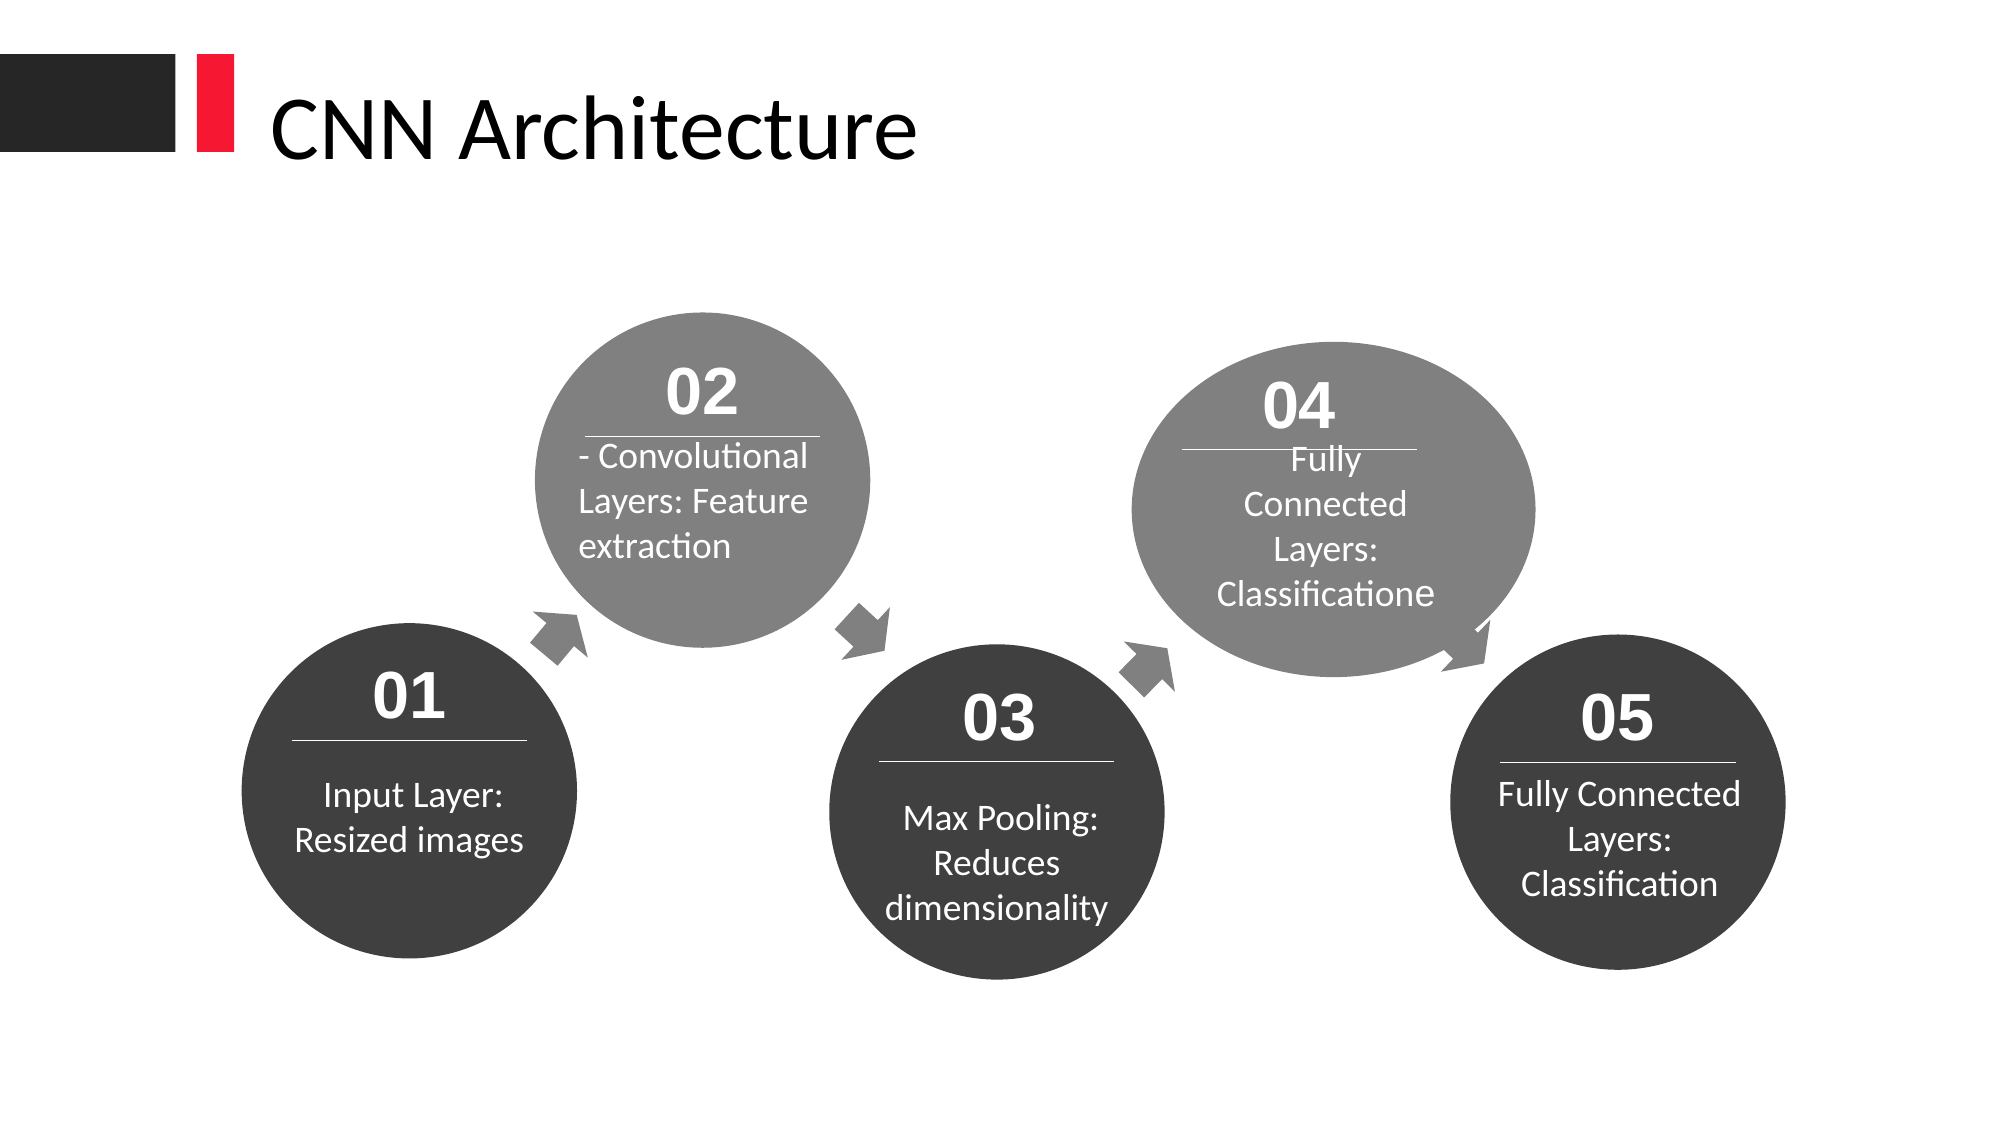

CNN Architecture

02
04
- Convolutional Layers: Feature extraction
Fully Connected Layers: Classificatione
01
03
05
Fully Connected Layers: Classification
 Input Layer: Resized images
 Max Pooling: Reduces dimensionality